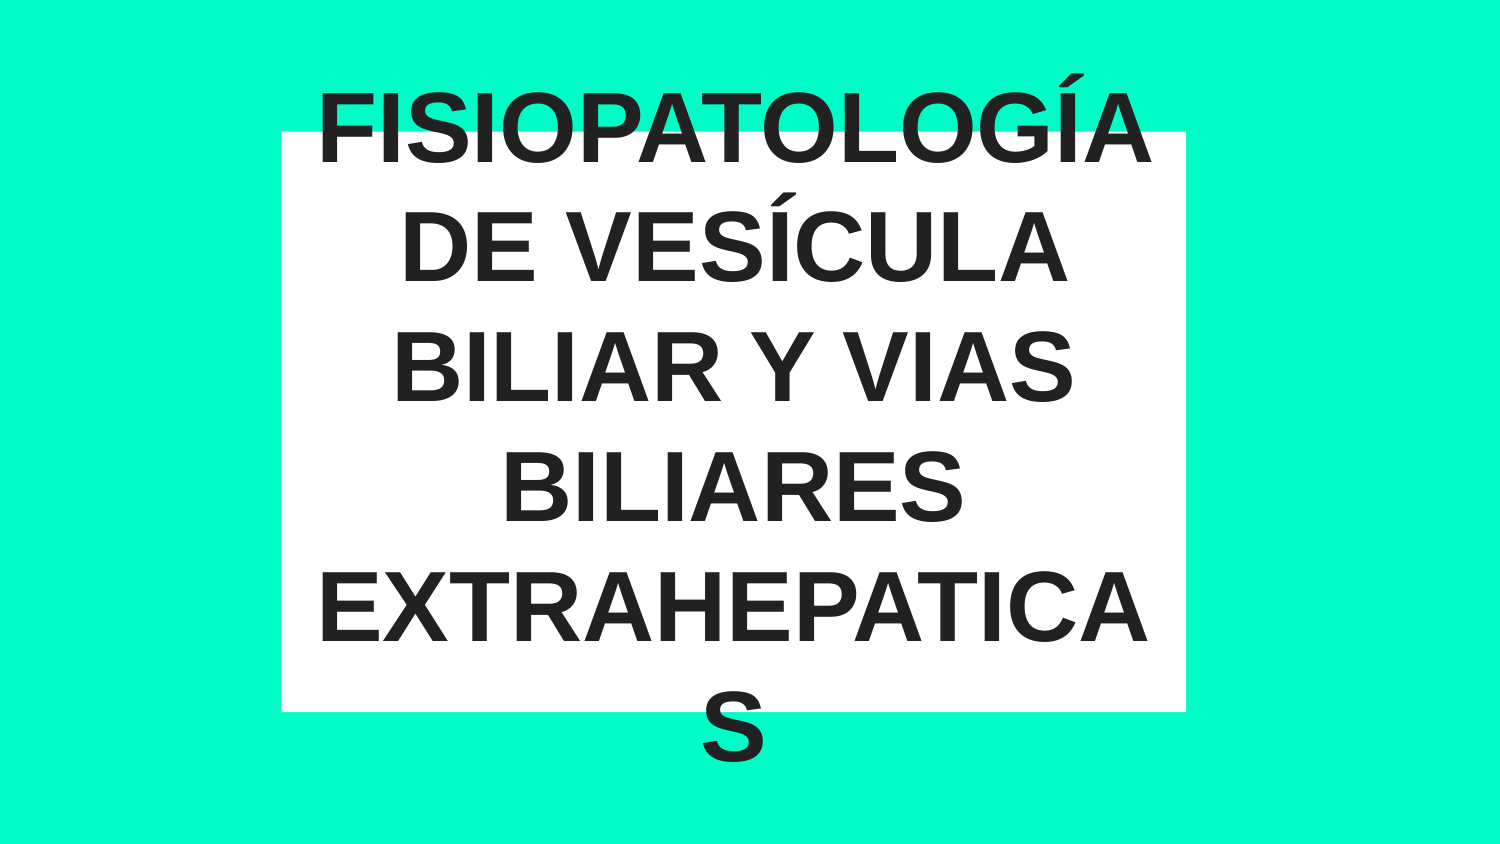

# FISIOPATOLOGÍA DE VESÍCULA BILIAR Y VIAS BILIARES EXTRAHEPATICAS